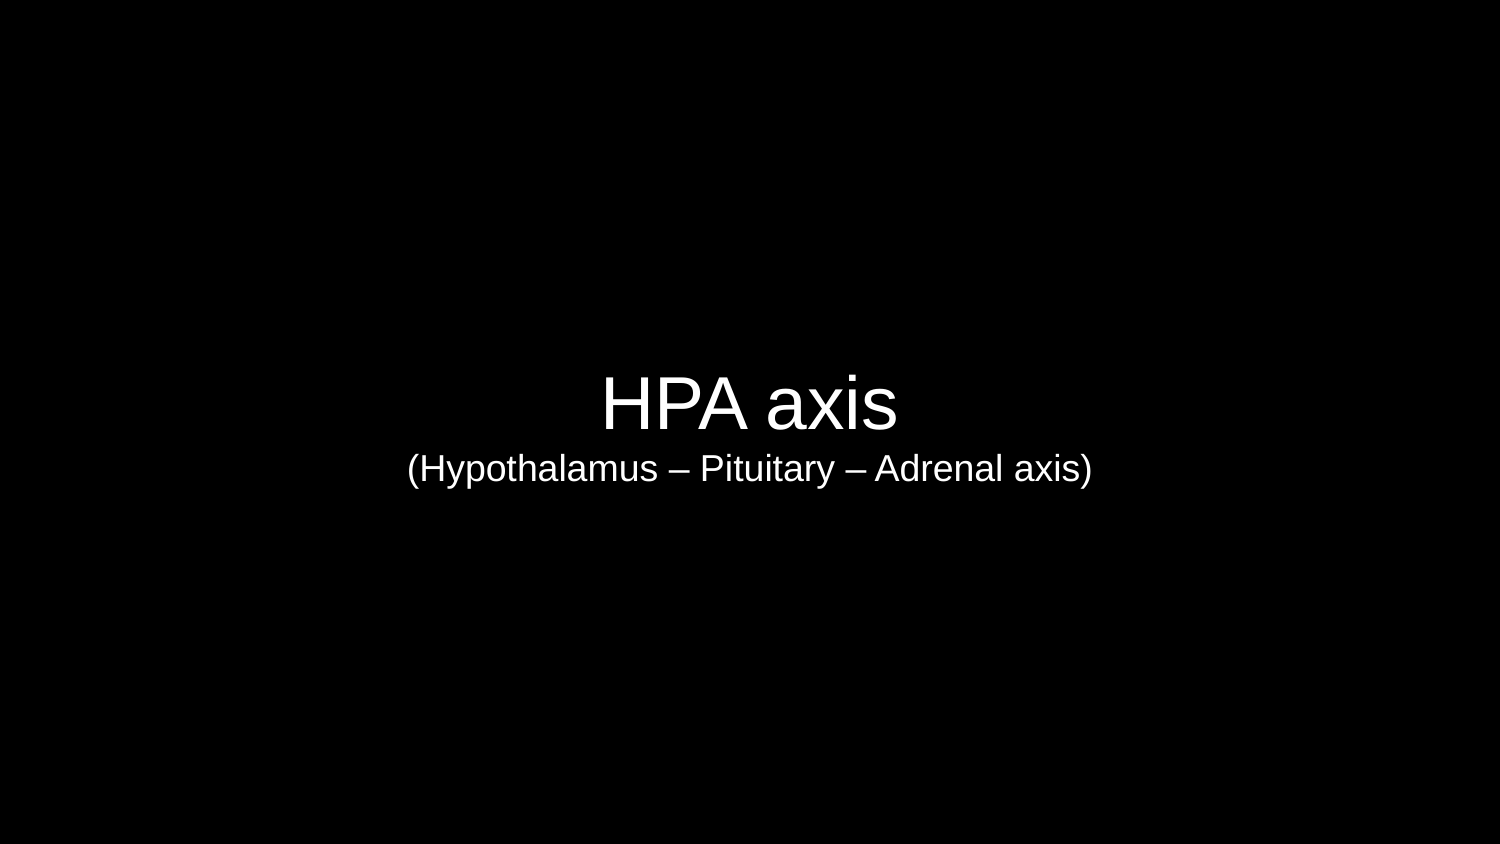

# HPA axis (Hypothalamus – Pituitary – Adrenal axis)